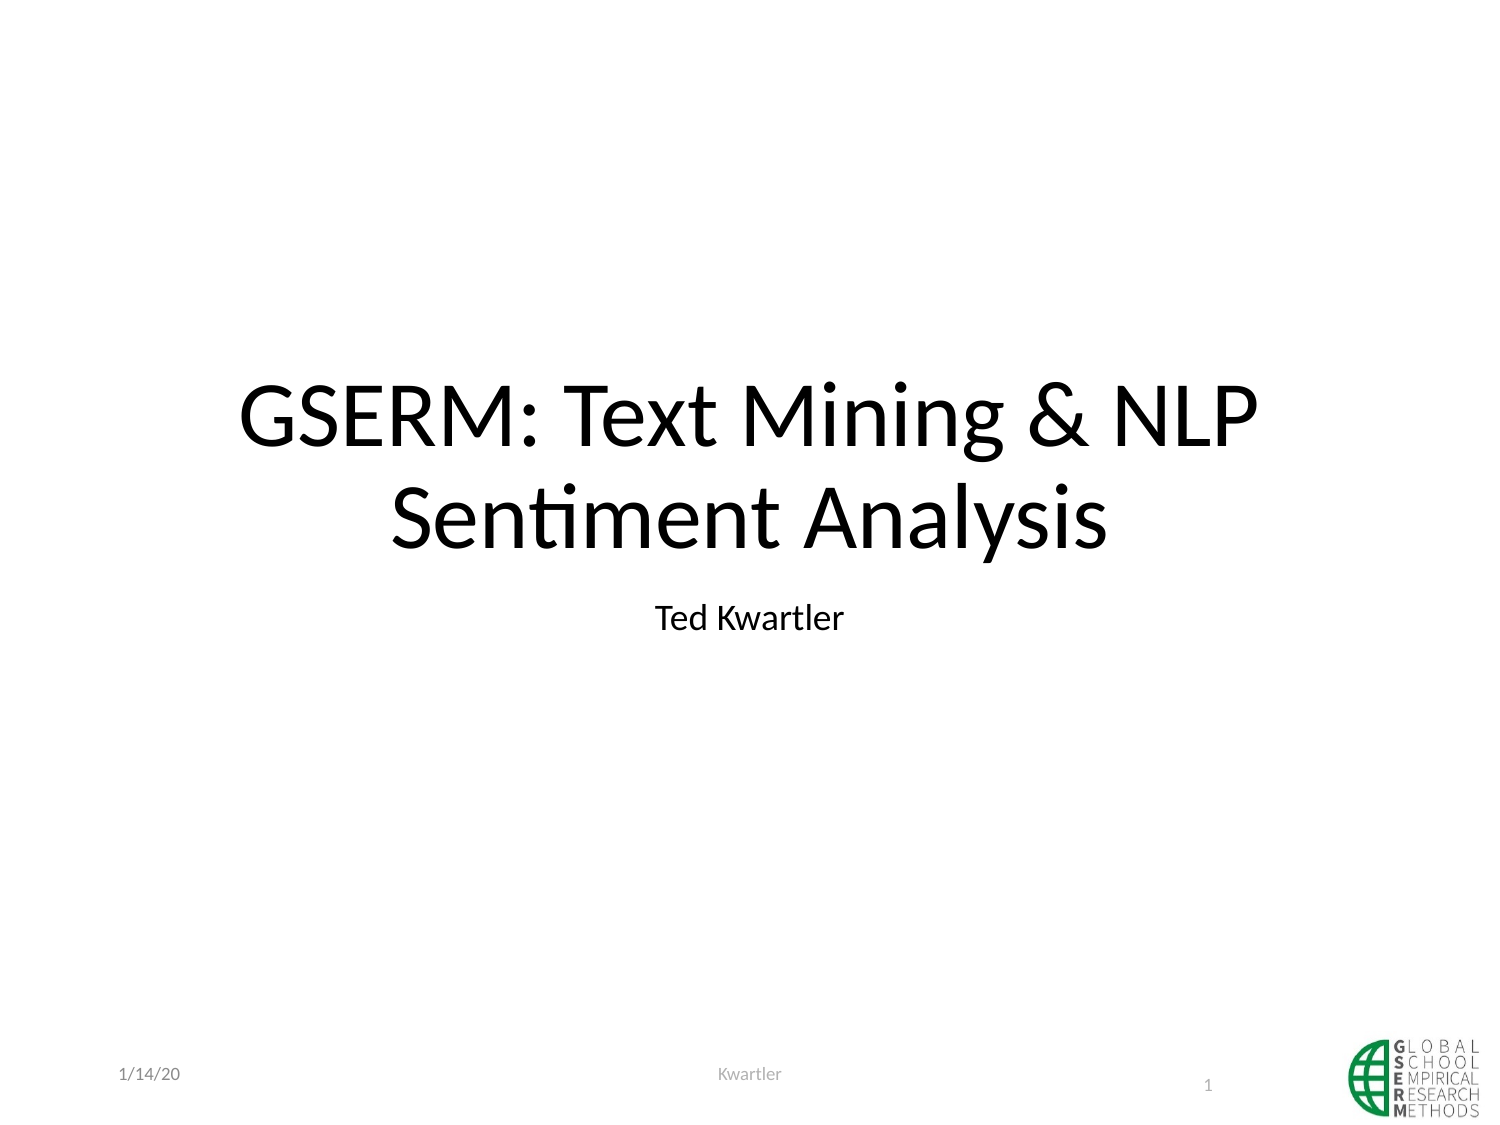

# GSERM: Text Mining & NLP Sentiment Analysis
Ted Kwartler
1/14/20
Kwartler
1